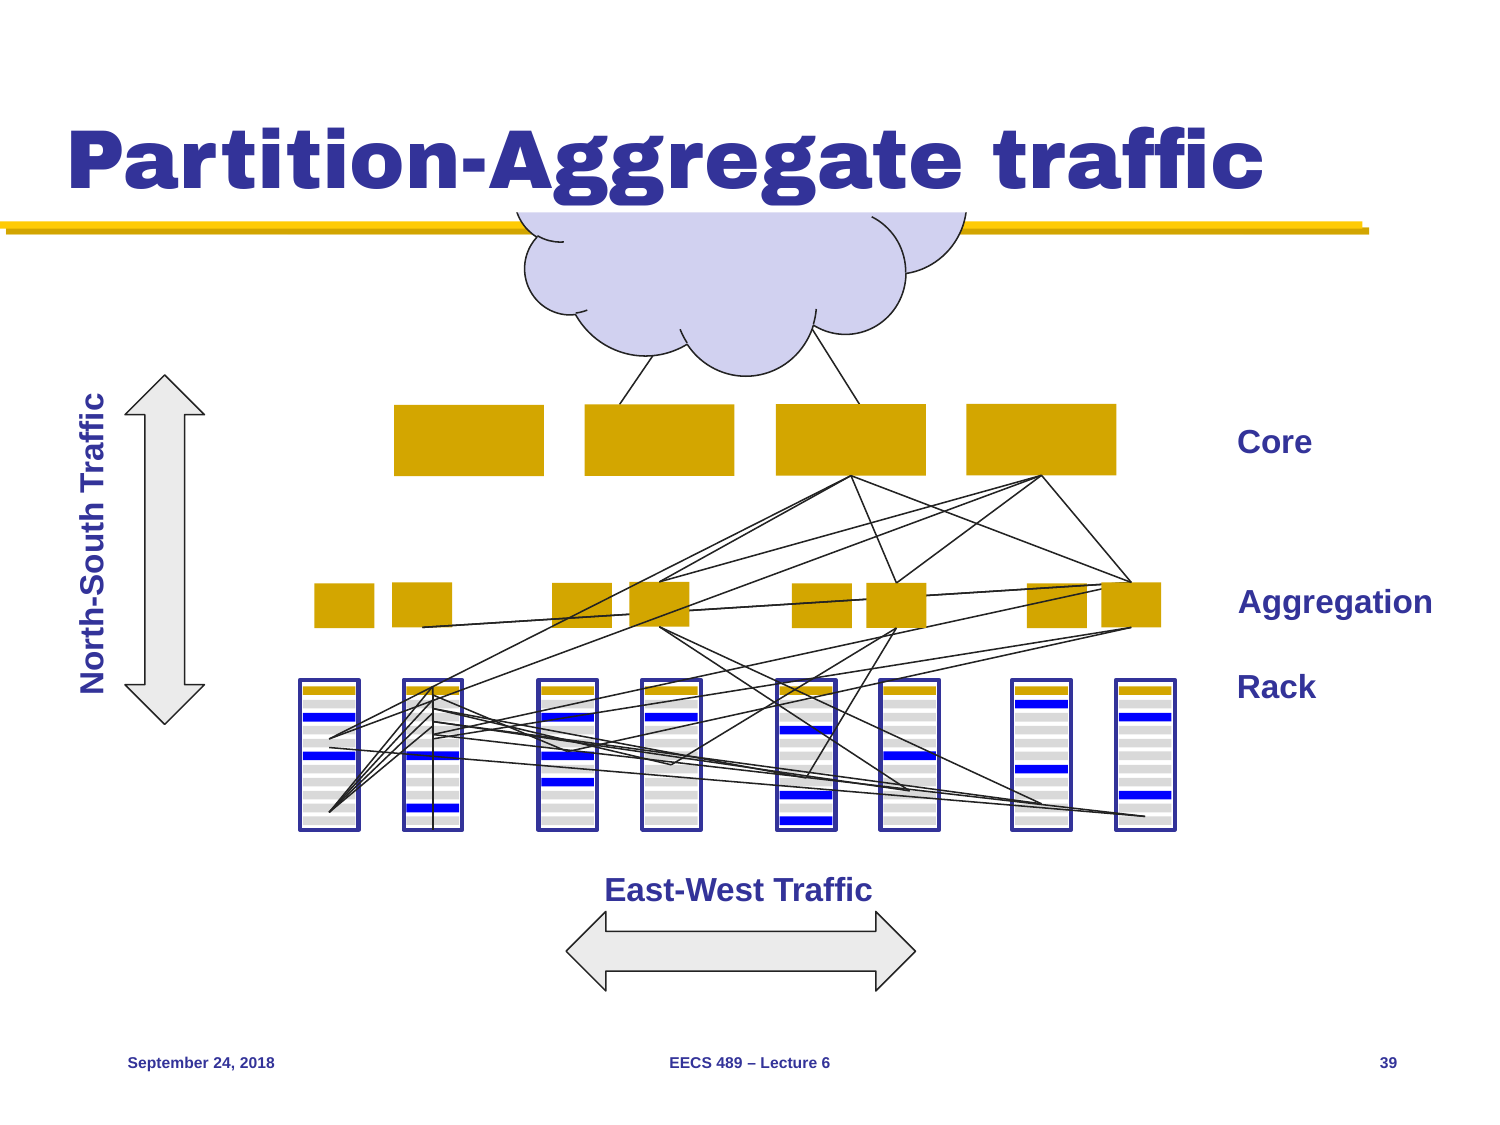

# Partition-Aggregate traffic

Core
North-South Traffic
Aggregation

Rack

East-West Traffic
September 24, 2018
EECS 489 – Lecture 6
39